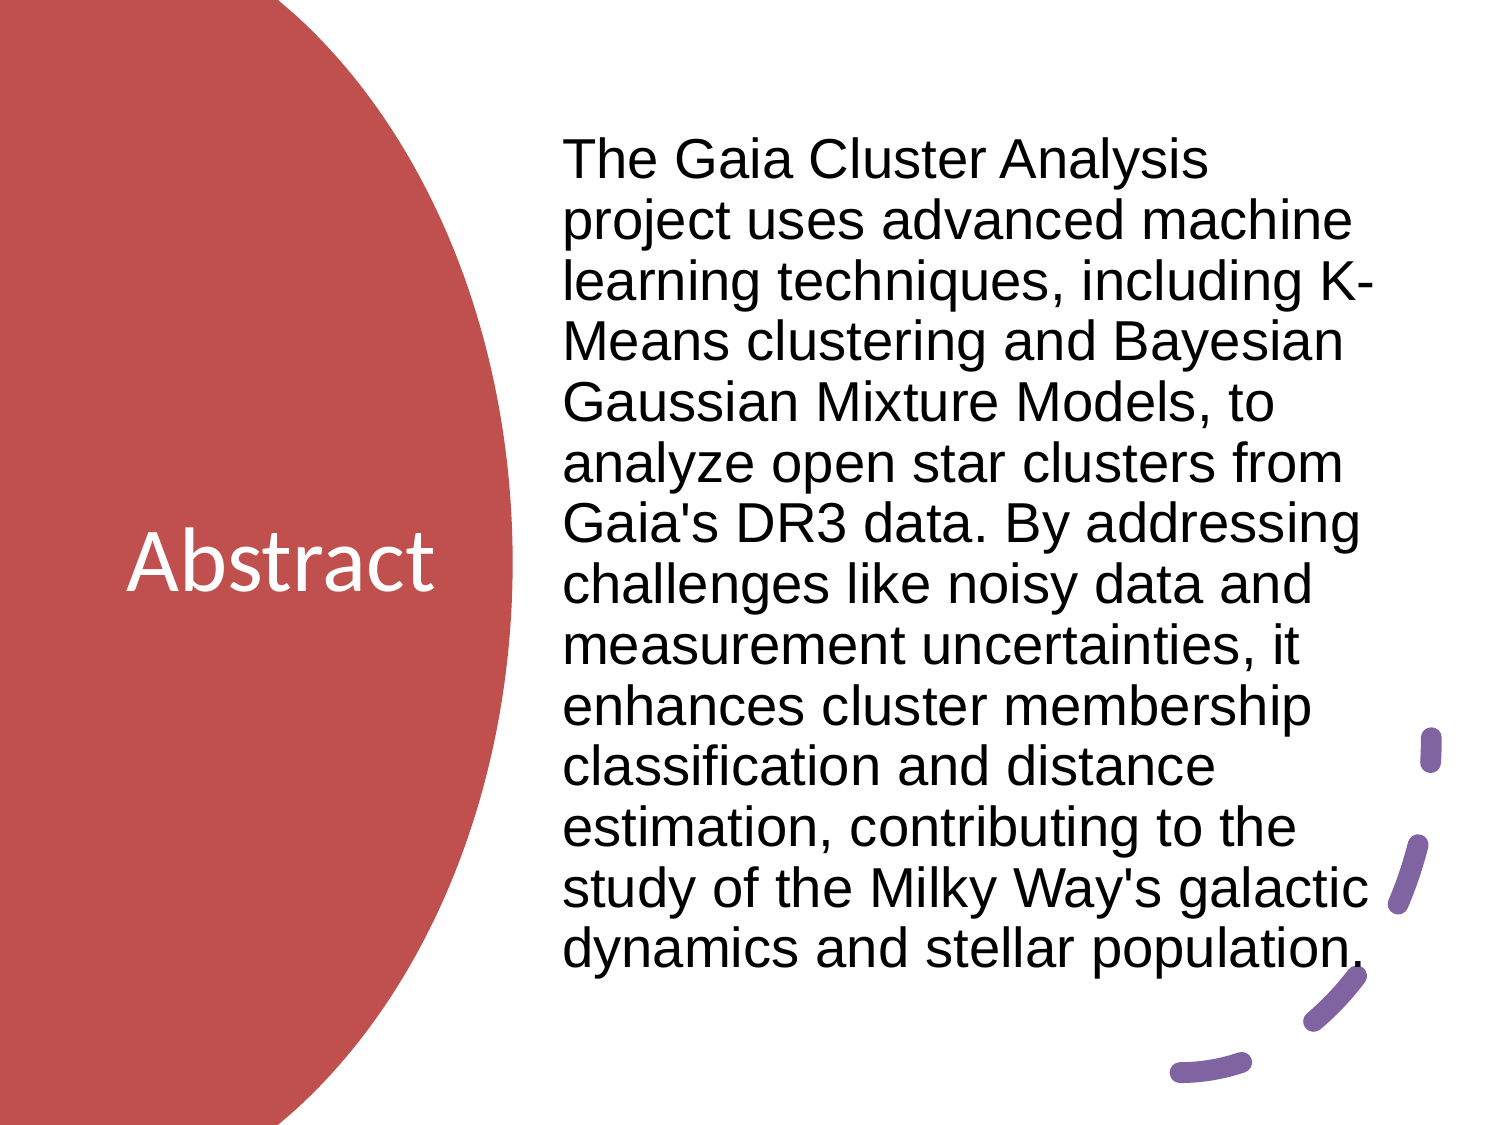

The Gaia Cluster Analysis project uses advanced machine learning techniques, including K-Means clustering and Bayesian Gaussian Mixture Models, to analyze open star clusters from Gaia's DR3 data. By addressing challenges like noisy data and measurement uncertainties, it enhances cluster membership classification and distance estimation, contributing to the study of the Milky Way's galactic dynamics and stellar population.
# Abstract